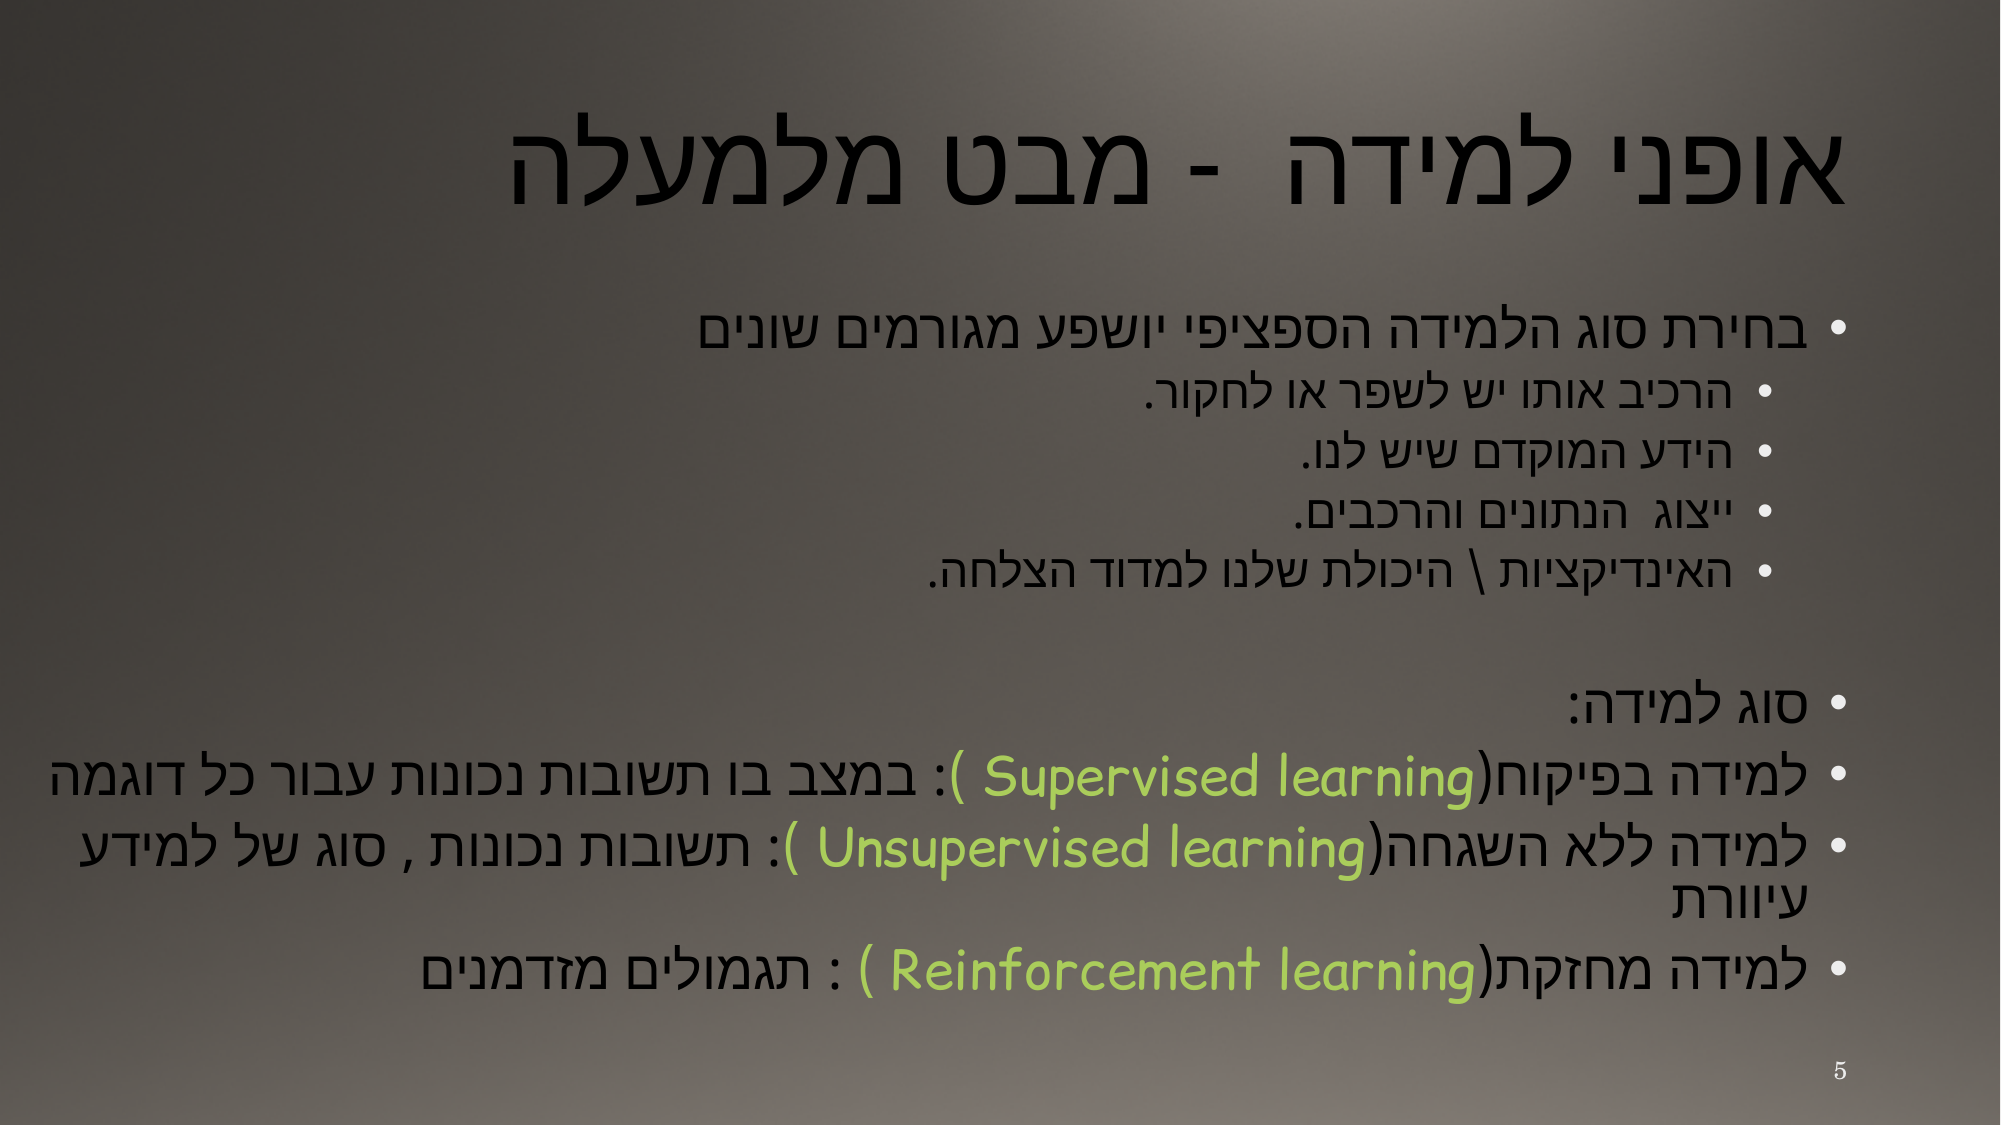

5
# אופני למידה  - מבט מלמעלה
בחירת סוג הלמידה הספציפי יושפע מגורמים שונים
הרכיב אותו יש לשפר או לחקור.
הידע המוקדם שיש לנו.
ייצוג  הנתונים והרכבים.
האינדיקציות \ היכולת שלנו למדוד הצלחה.

סוג למידה:
למידה בפיקוח(Supervised learning ): במצב בו תשובות נכונות עבור כל דוגמה
למידה ללא השגחה(Unsupervised learning ): תשובות נכונות , סוג של למידע עיוורת
למידה מחזקת(Reinforcement learning ) : תגמולים מזדמנים